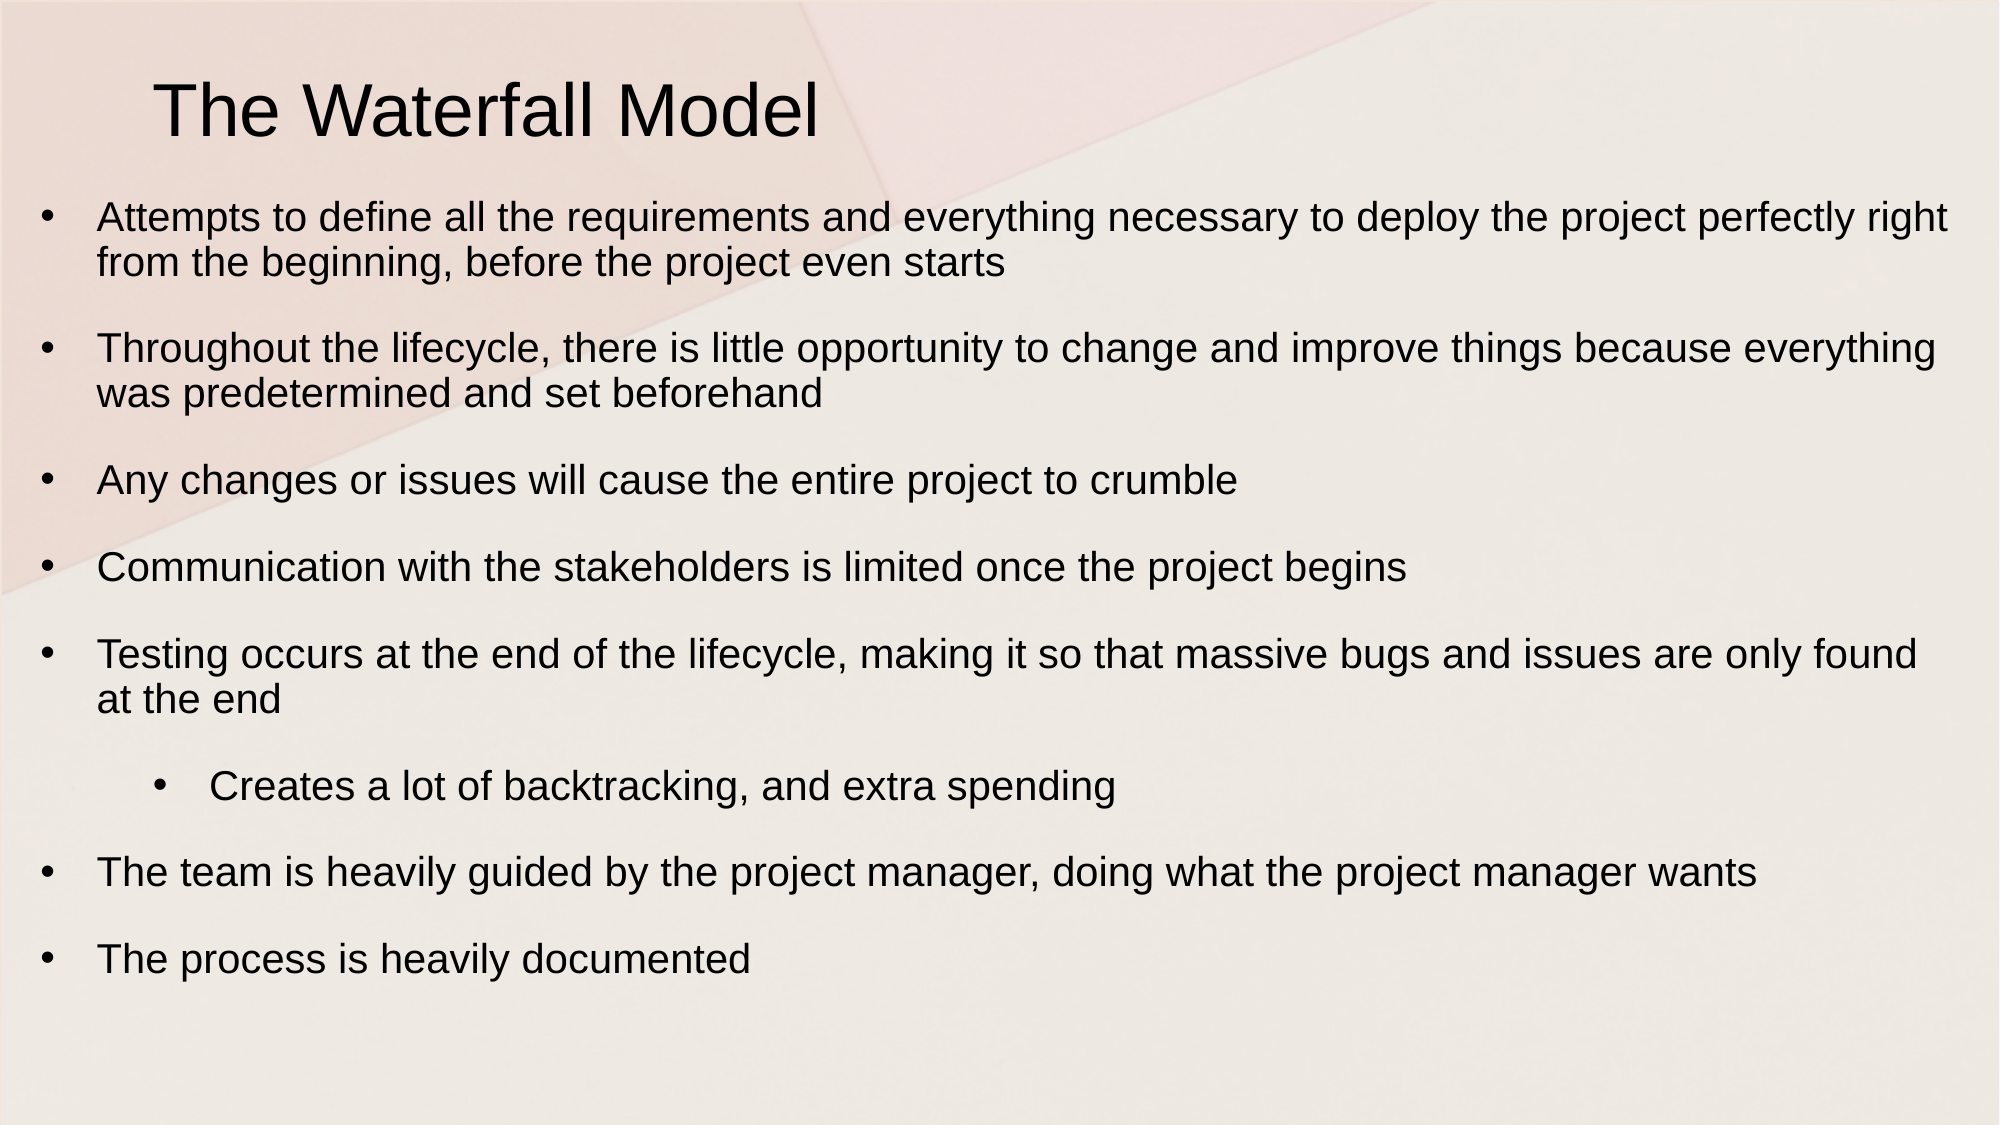

# The Waterfall Model
Attempts to define all the requirements and everything necessary to deploy the project perfectly right from the beginning, before the project even starts
Throughout the lifecycle, there is little opportunity to change and improve things because everything was predetermined and set beforehand
Any changes or issues will cause the entire project to crumble
Communication with the stakeholders is limited once the project begins
Testing occurs at the end of the lifecycle, making it so that massive bugs and issues are only found at the end
Creates a lot of backtracking, and extra spending
The team is heavily guided by the project manager, doing what the project manager wants
The process is heavily documented